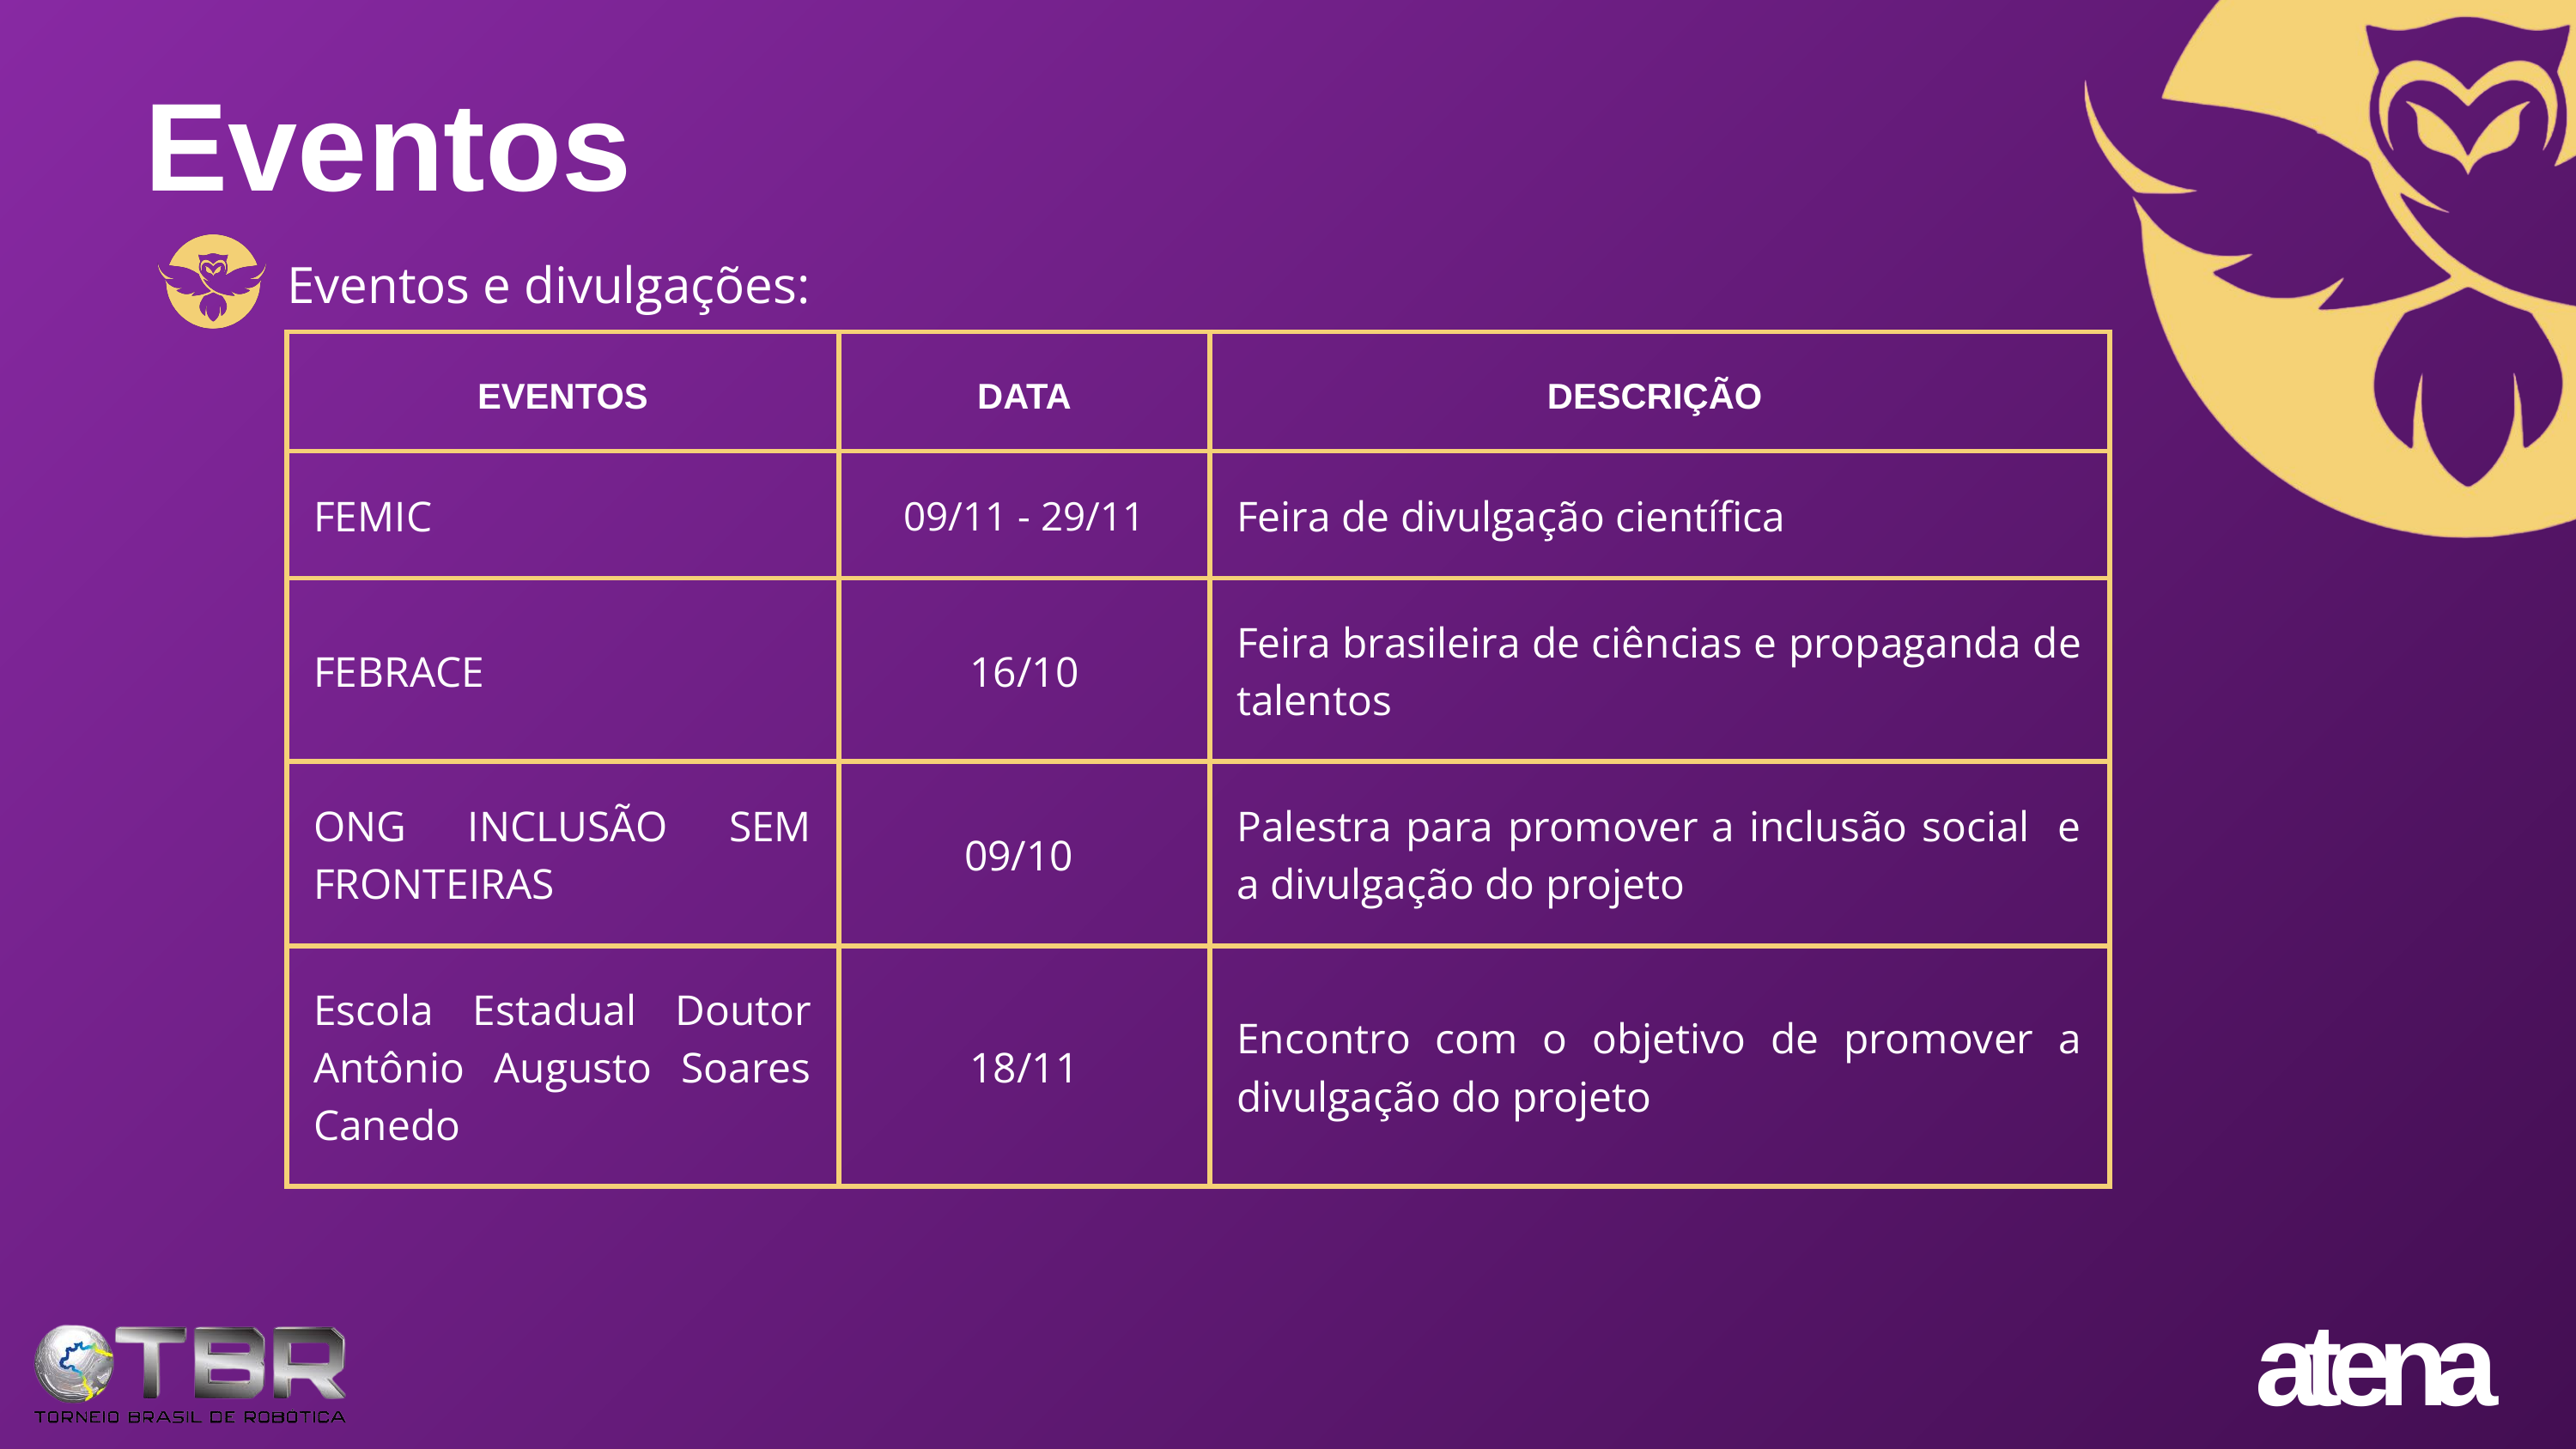

Eventos

Eventos e divulgações:
| EVENTOS | DATA | DESCRIÇÃO |
| --- | --- | --- |
| FEMIC | 09/11 - 29/11 | Feira de divulgação científica |
| FEBRACE | 16/10 | Feira brasileira de ciências e propaganda de talentos |
| ONG INCLUSÃO SEM FRONTEIRAS | 09/10 | Palestra para promover a inclusão social e a divulgação do projeto |
| Escola Estadual Doutor Antônio Augusto Soares Canedo | 18/11 | Encontro com o objetivo de promover a divulgação do projeto |
atena